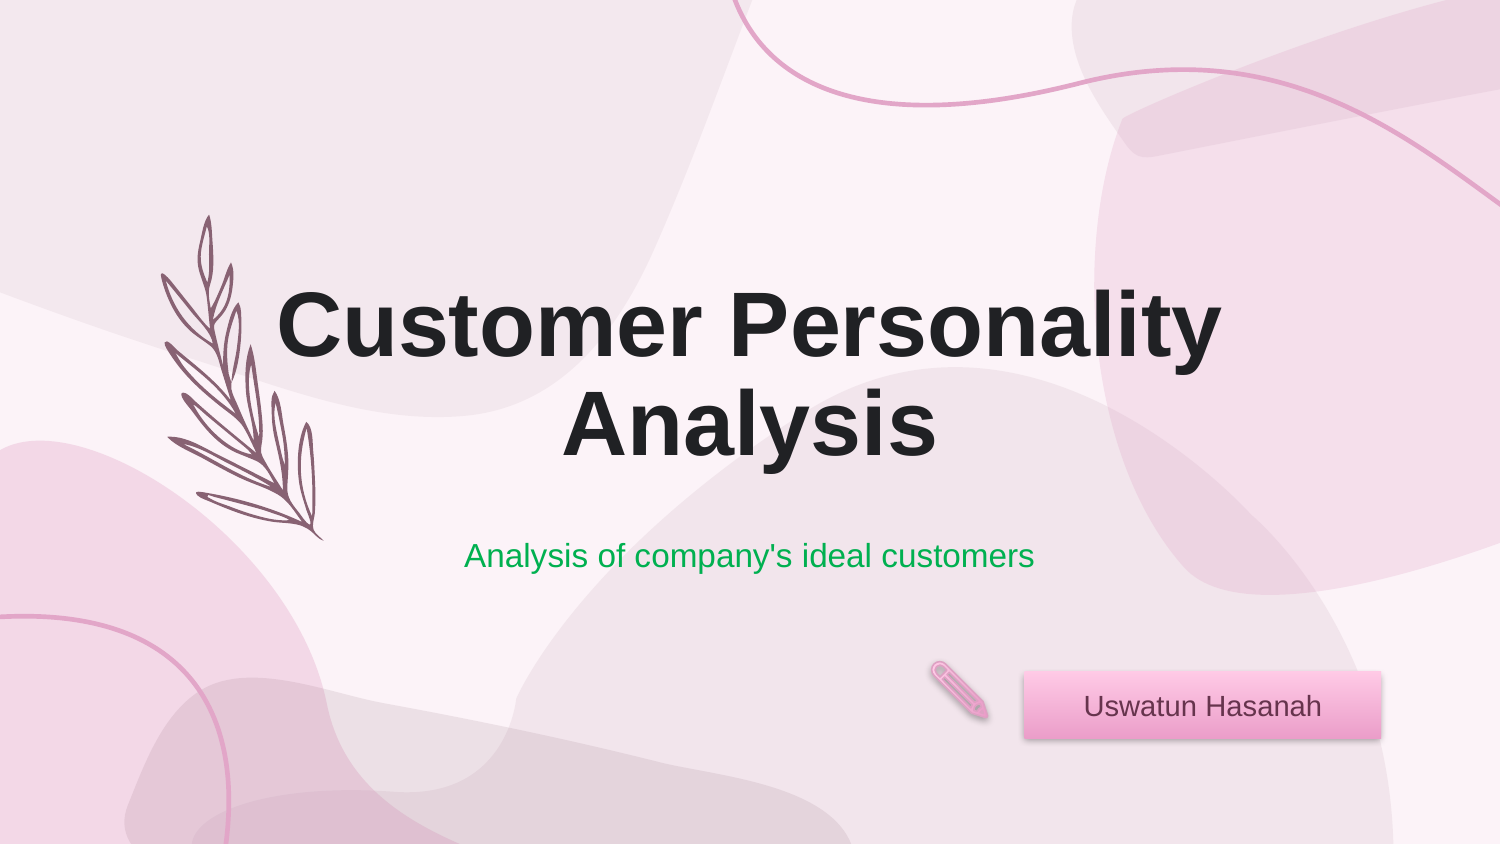

# Customer Personality Analysis
Analysis of company's ideal customers

Uswatun Hasanah